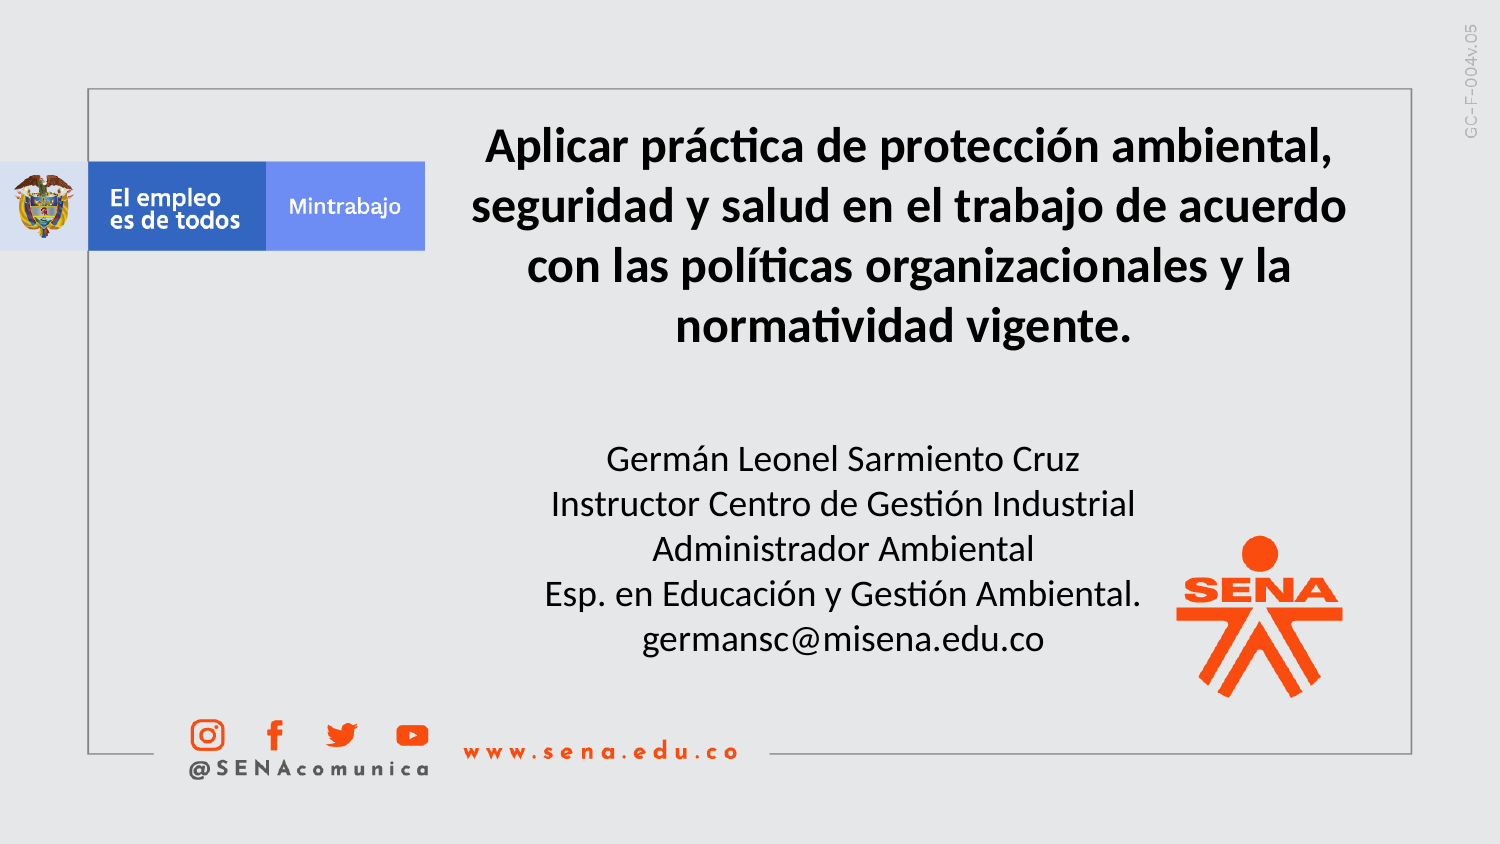

Aplicar práctica de protección ambiental, seguridad y salud en el trabajo de acuerdo con las políticas organizacionales y la normatividad vigente.
Germán Leonel Sarmiento Cruz
Instructor Centro de Gestión Industrial
Administrador Ambiental
Esp. en Educación y Gestión Ambiental.
germansc@misena.edu.co